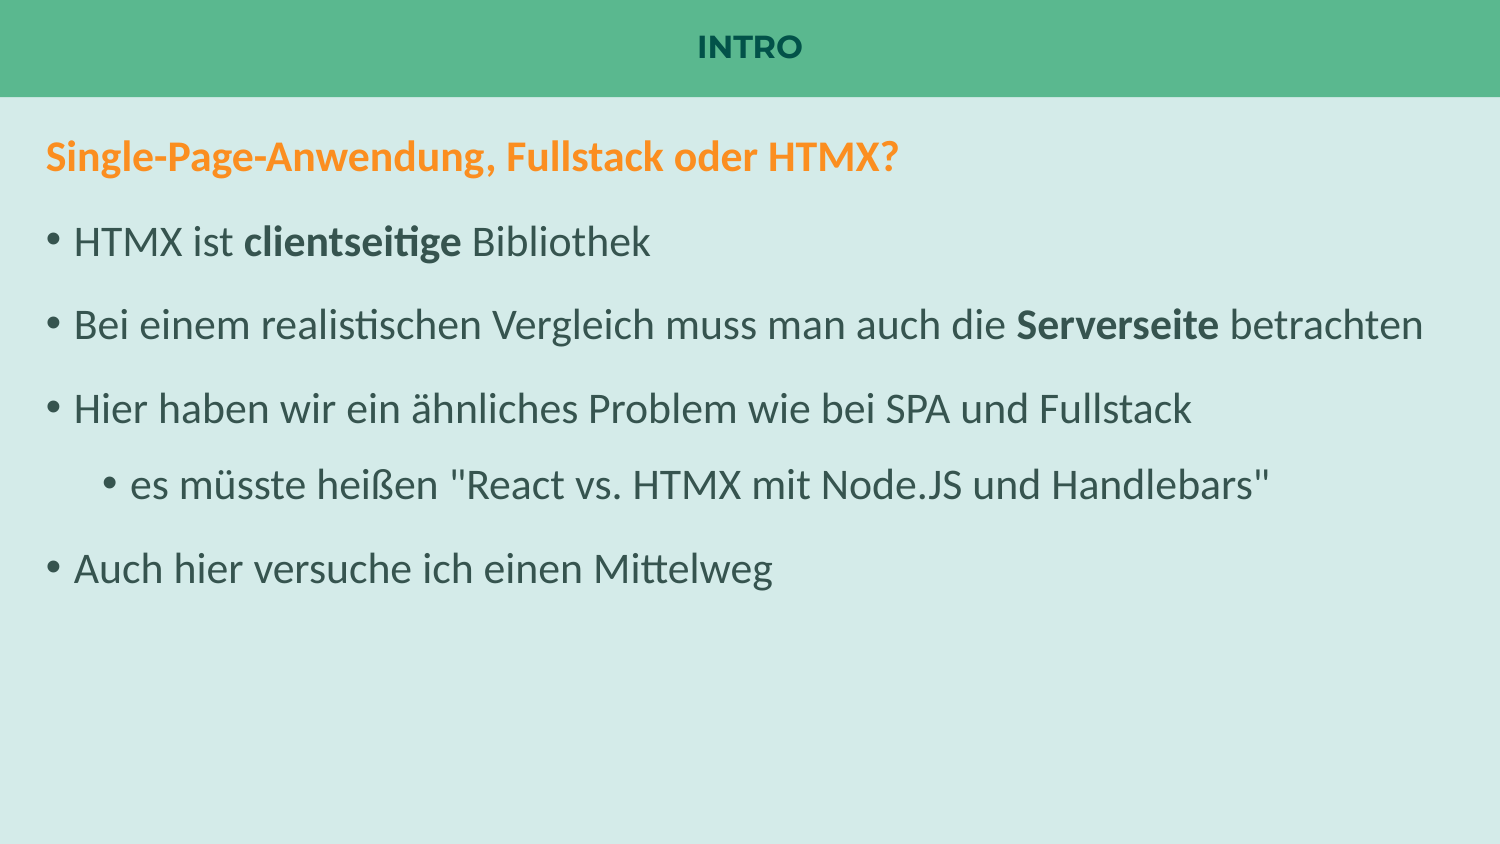

# Intro
Single-Page-Anwendung, Fullstack oder HTMX?
HTMX ist clientseitige Bibliothek
Bei einem realistischen Vergleich muss man auch die Serverseite betrachten
Hier haben wir ein ähnliches Problem wie bei SPA und Fullstack
es müsste heißen "React vs. HTMX mit Node.JS und Handlebars"
Auch hier versuche ich einen Mittelweg